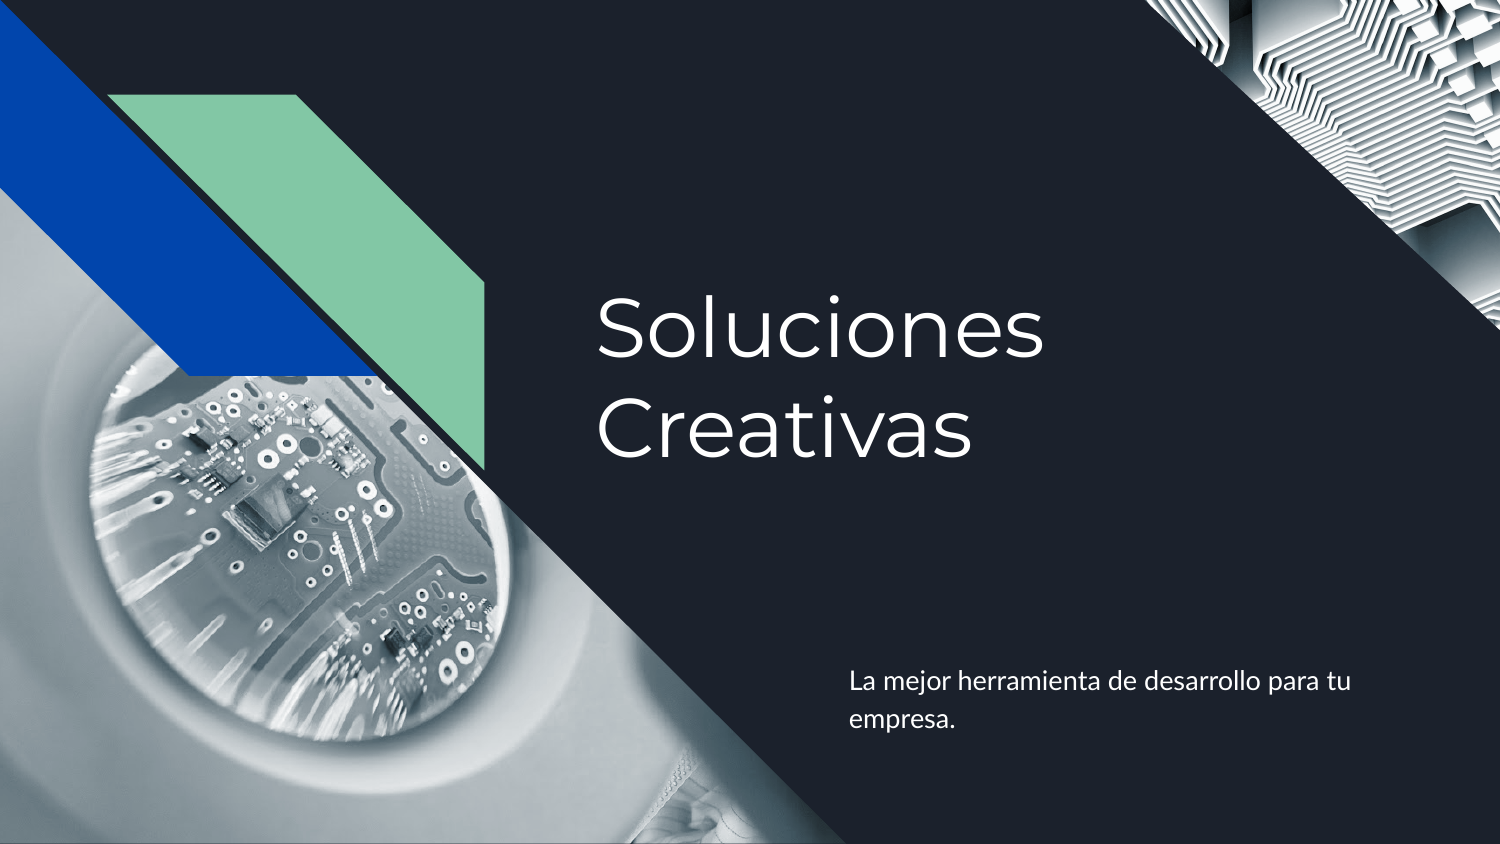

# Soluciones Creativas
La mejor herramienta de desarrollo para tu empresa.